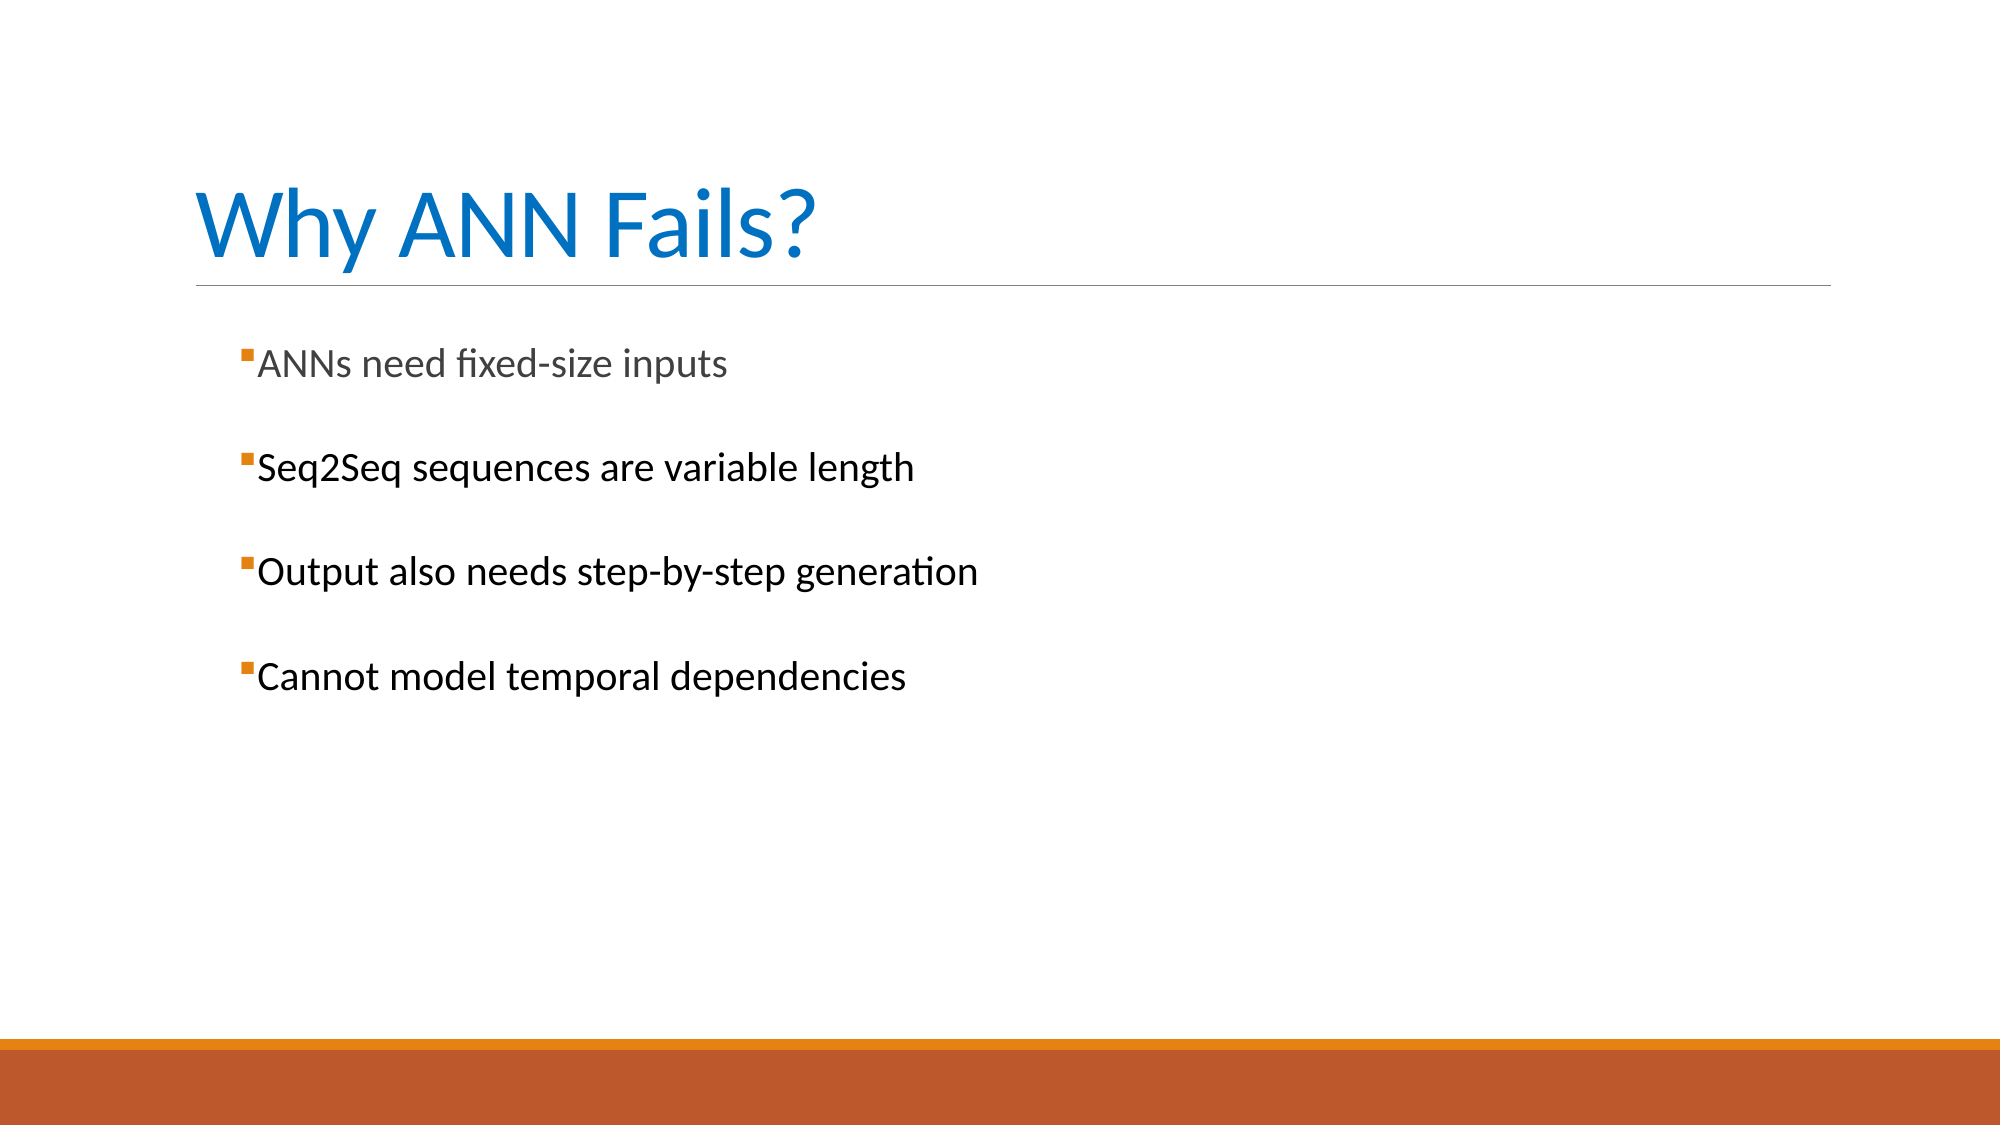

# Why ANN Fails?
ANNs need fixed-size inputs
Seq2Seq sequences are variable length
Output also needs step-by-step generation
Cannot model temporal dependencies